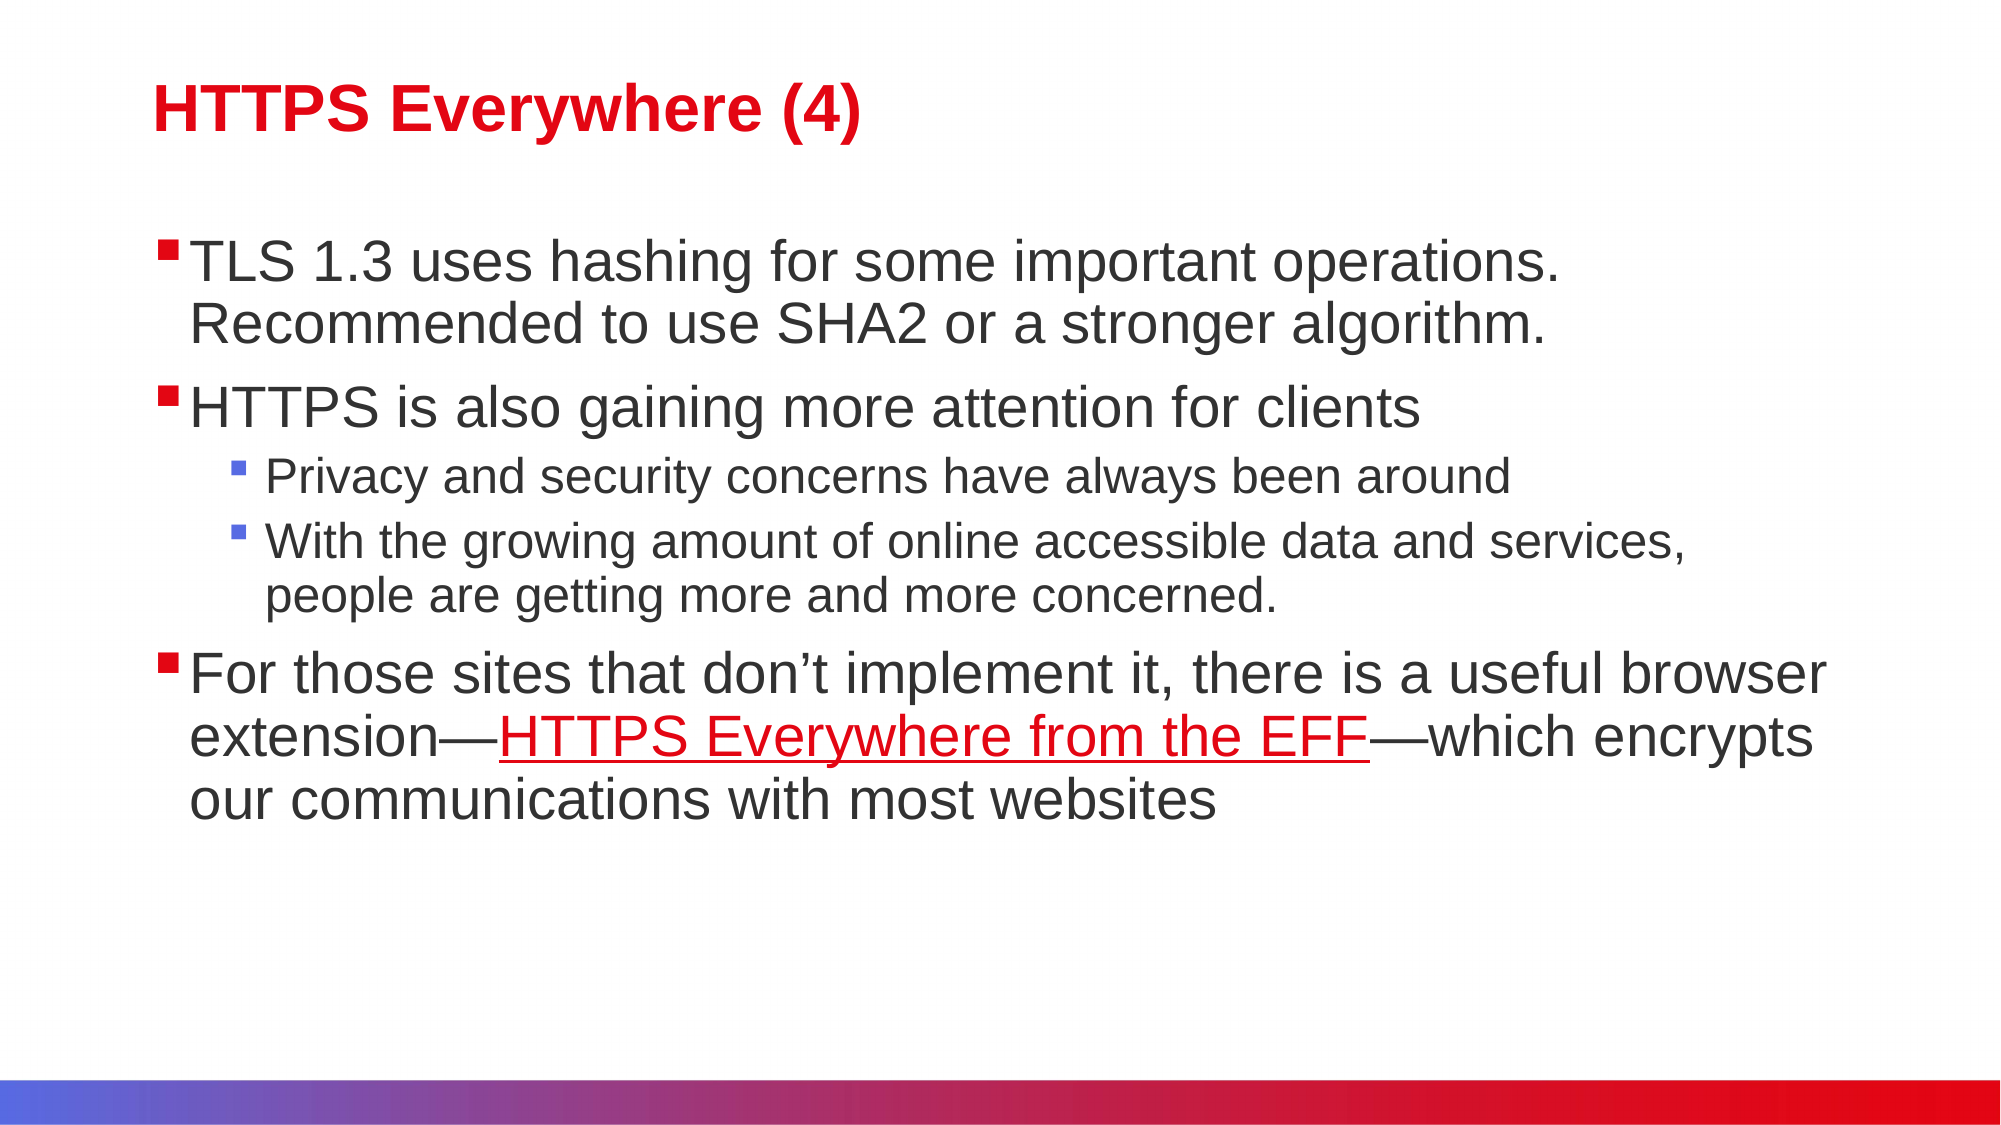

# HTTPS Everywhere (4)
TLS 1.3 uses hashing for some important operations. Recommended to use SHA2 or a stronger algorithm.
HTTPS is also gaining more attention for clients
Privacy and security concerns have always been around
With the growing amount of online accessible data and services, people are getting more and more concerned.
For those sites that don’t implement it, there is a useful browser extension—HTTPS Everywhere from the EFF—which encrypts our communications with most websites